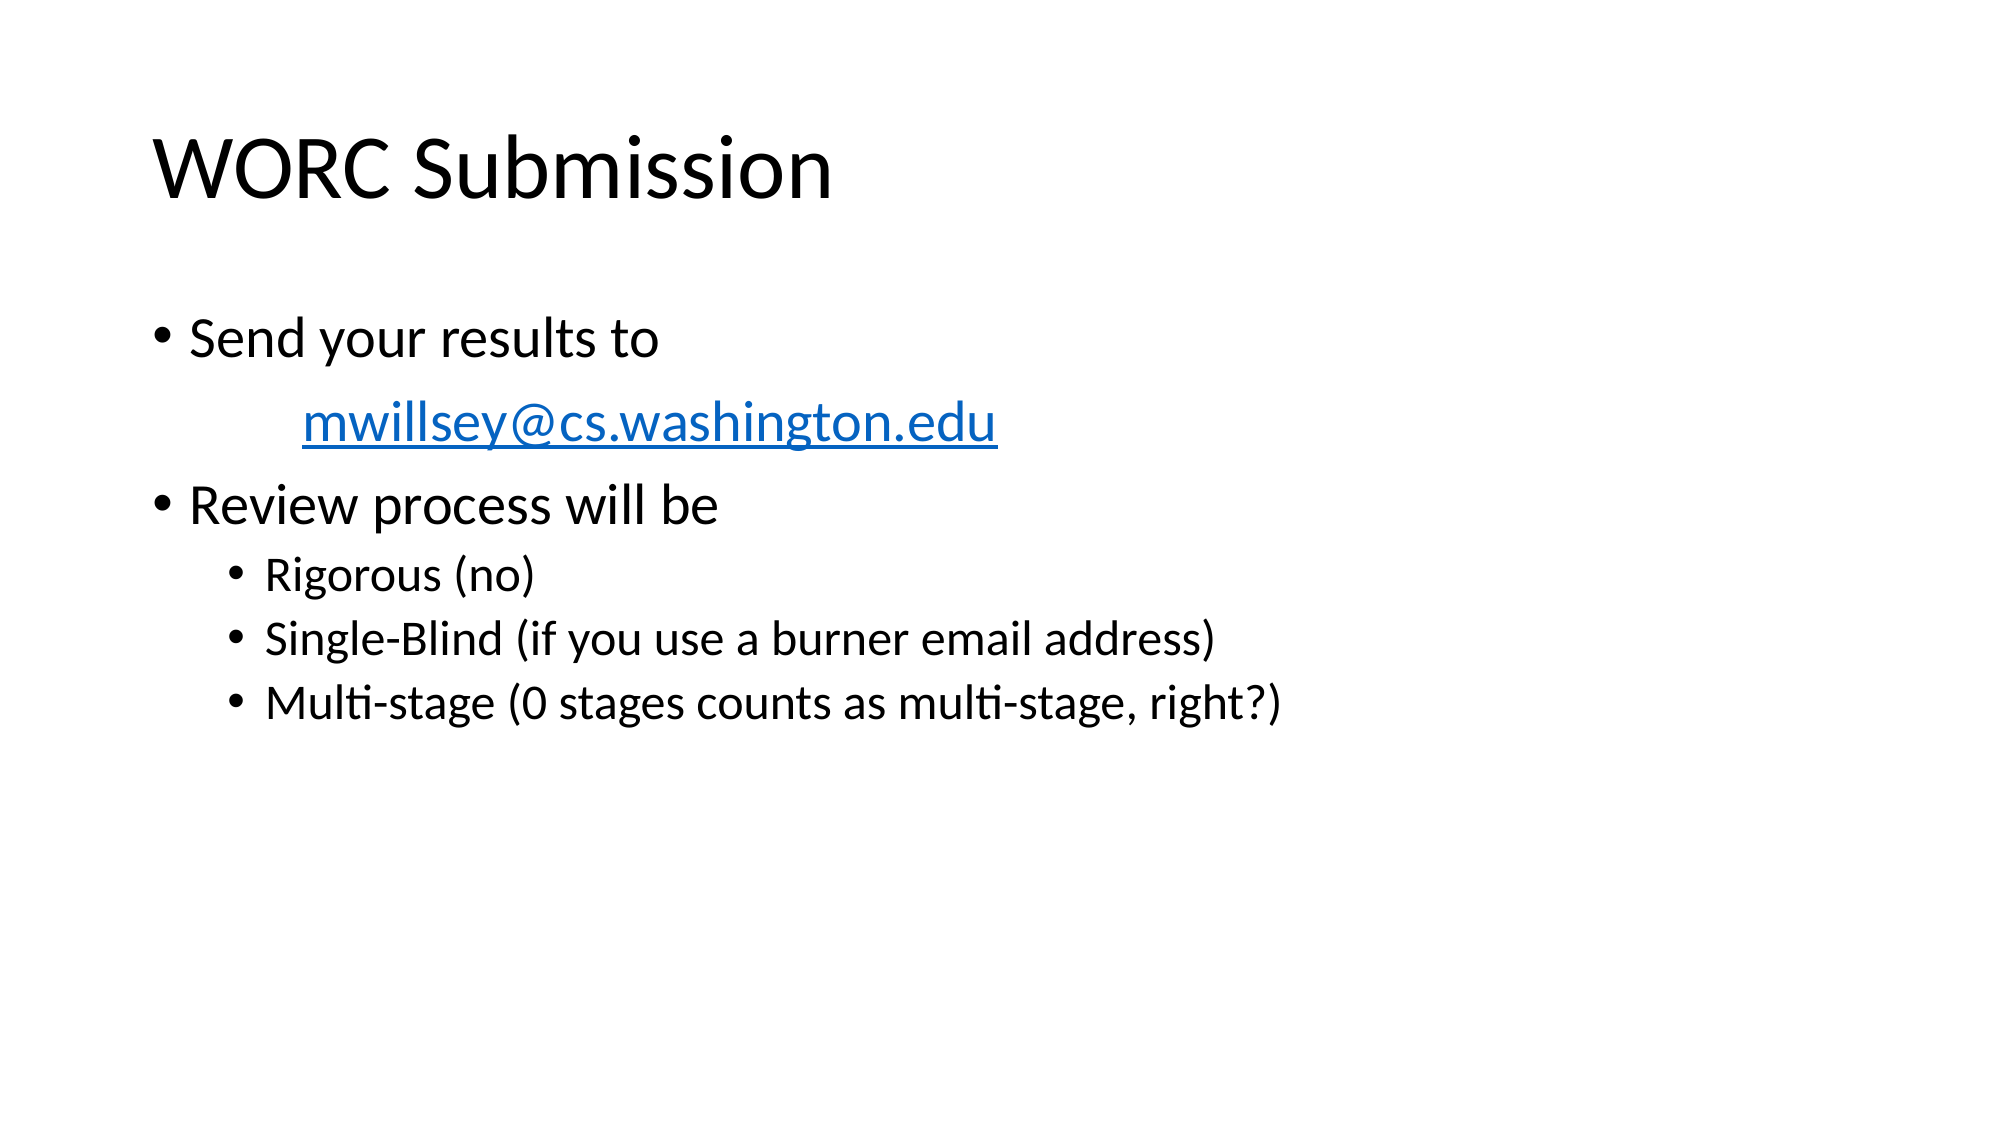

# WORC Submission
Send your results to
	mwillsey@cs.washington.edu
Review process will be
Rigorous (no)
Single-Blind (if you use a burner email address)
Multi-stage (0 stages counts as multi-stage, right?)